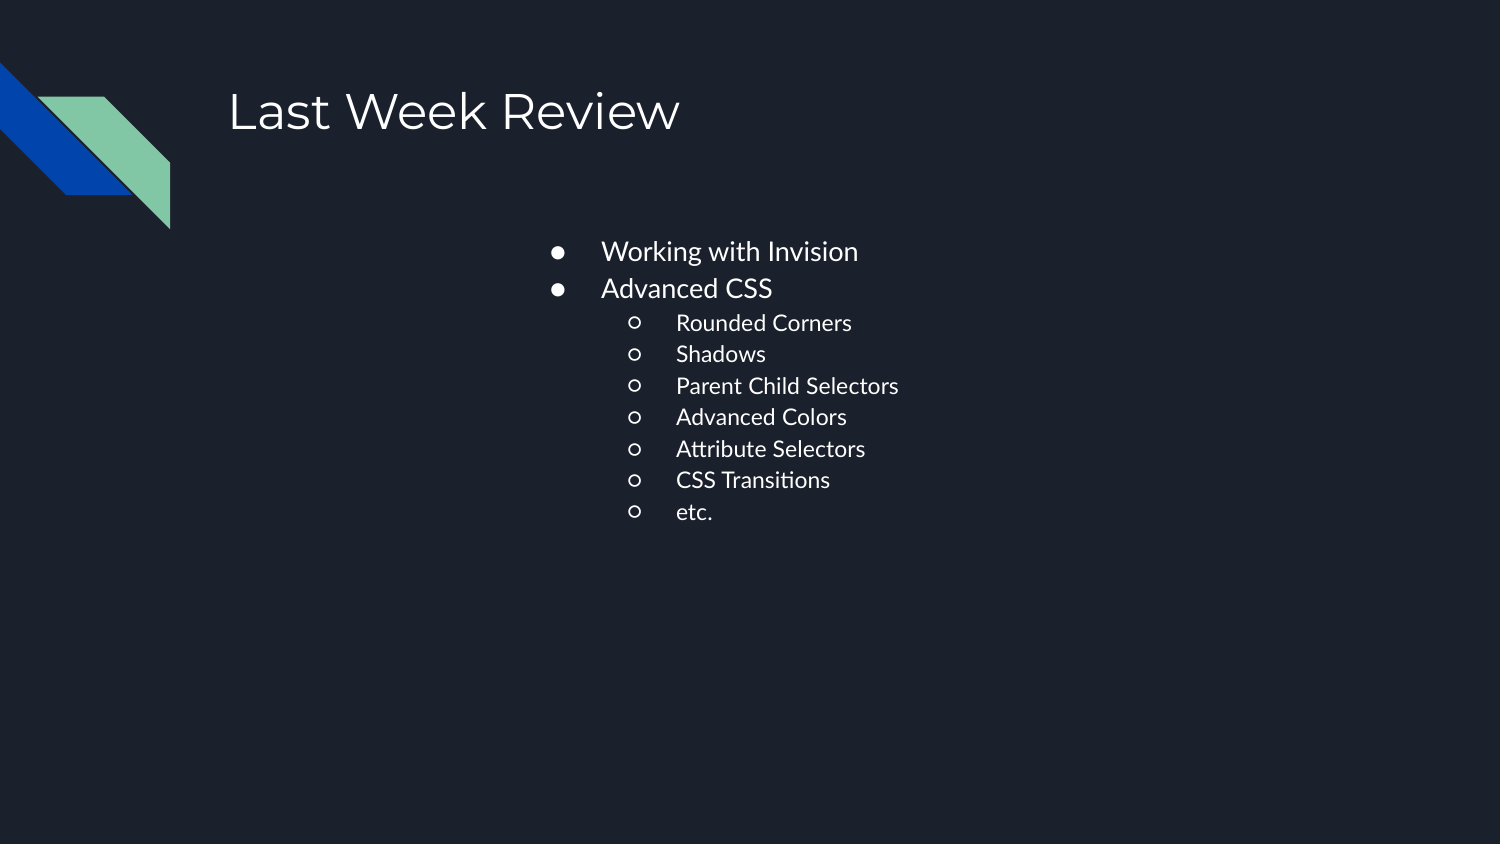

# Last Week Review
Working with Invision
Advanced CSS
Rounded Corners
Shadows
Parent Child Selectors
Advanced Colors
Attribute Selectors
CSS Transitions
etc.